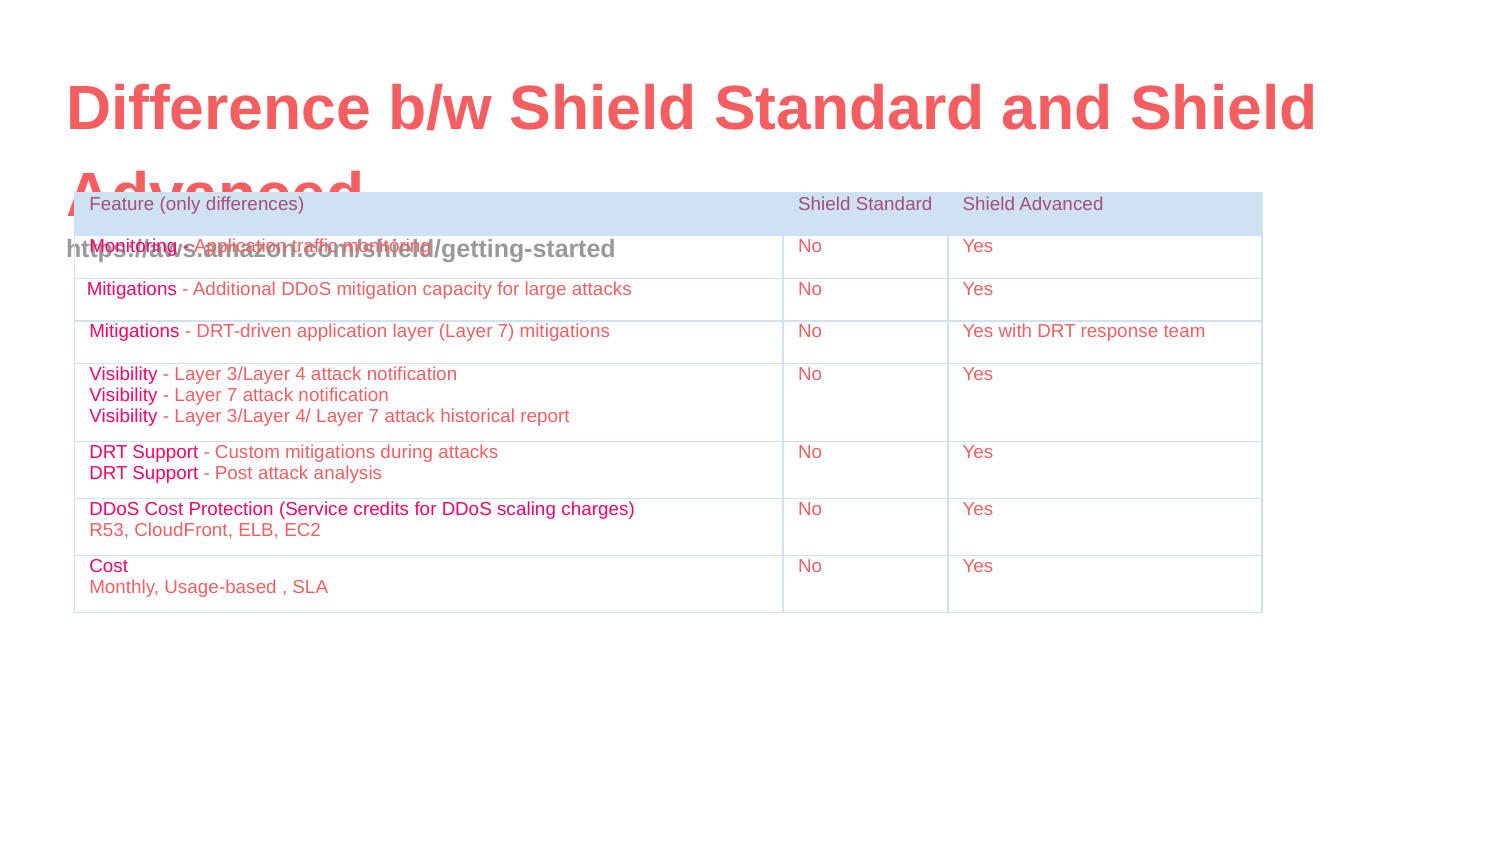

Difference b/w Shield Standard and Shield Advanced
https://aws.amazon.com/shield/getting-started

| Feature (only differences) | Shield Standard | Shield Advanced |
| --- | --- | --- |
| Monitoring - Application traffic monitoring | No | Yes |
| Mitigations - Additional DDoS mitigation capacity for large attacks | No | Yes |
| Mitigations - DRT-driven application layer (Layer 7) mitigations | No | Yes with DRT response team |
| Visibility - Layer 3/Layer 4 attack notification Visibility - Layer 7 attack notification Visibility - Layer 3/Layer 4/ Layer 7 attack historical report | No | Yes |
| DRT Support - Custom mitigations during attacks DRT Support - Post attack analysis | No | Yes |
| DDoS Cost Protection (Service credits for DDoS scaling charges) R53, CloudFront, ELB, EC2 | No | Yes |
| Cost Monthly, Usage-based , SLA | No | Yes |